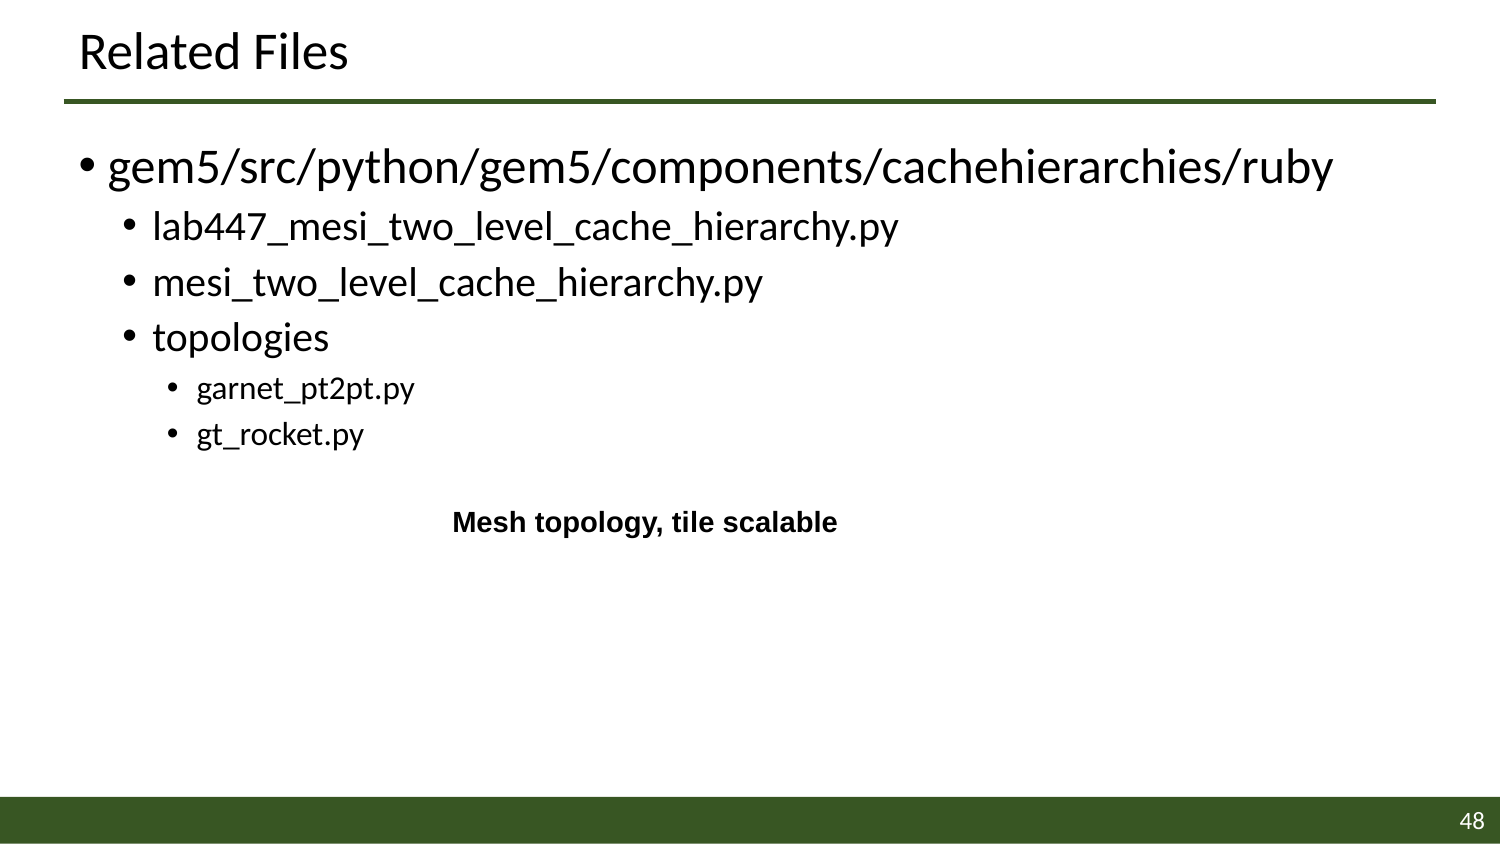

# Related Files
gem5/src/python/gem5/components/cachehierarchies/ruby
lab447_mesi_two_level_cache_hierarchy.py
mesi_two_level_cache_hierarchy.py
topologies
garnet_pt2pt.py
gt_rocket.py
Mesh topology, tile scalable
48